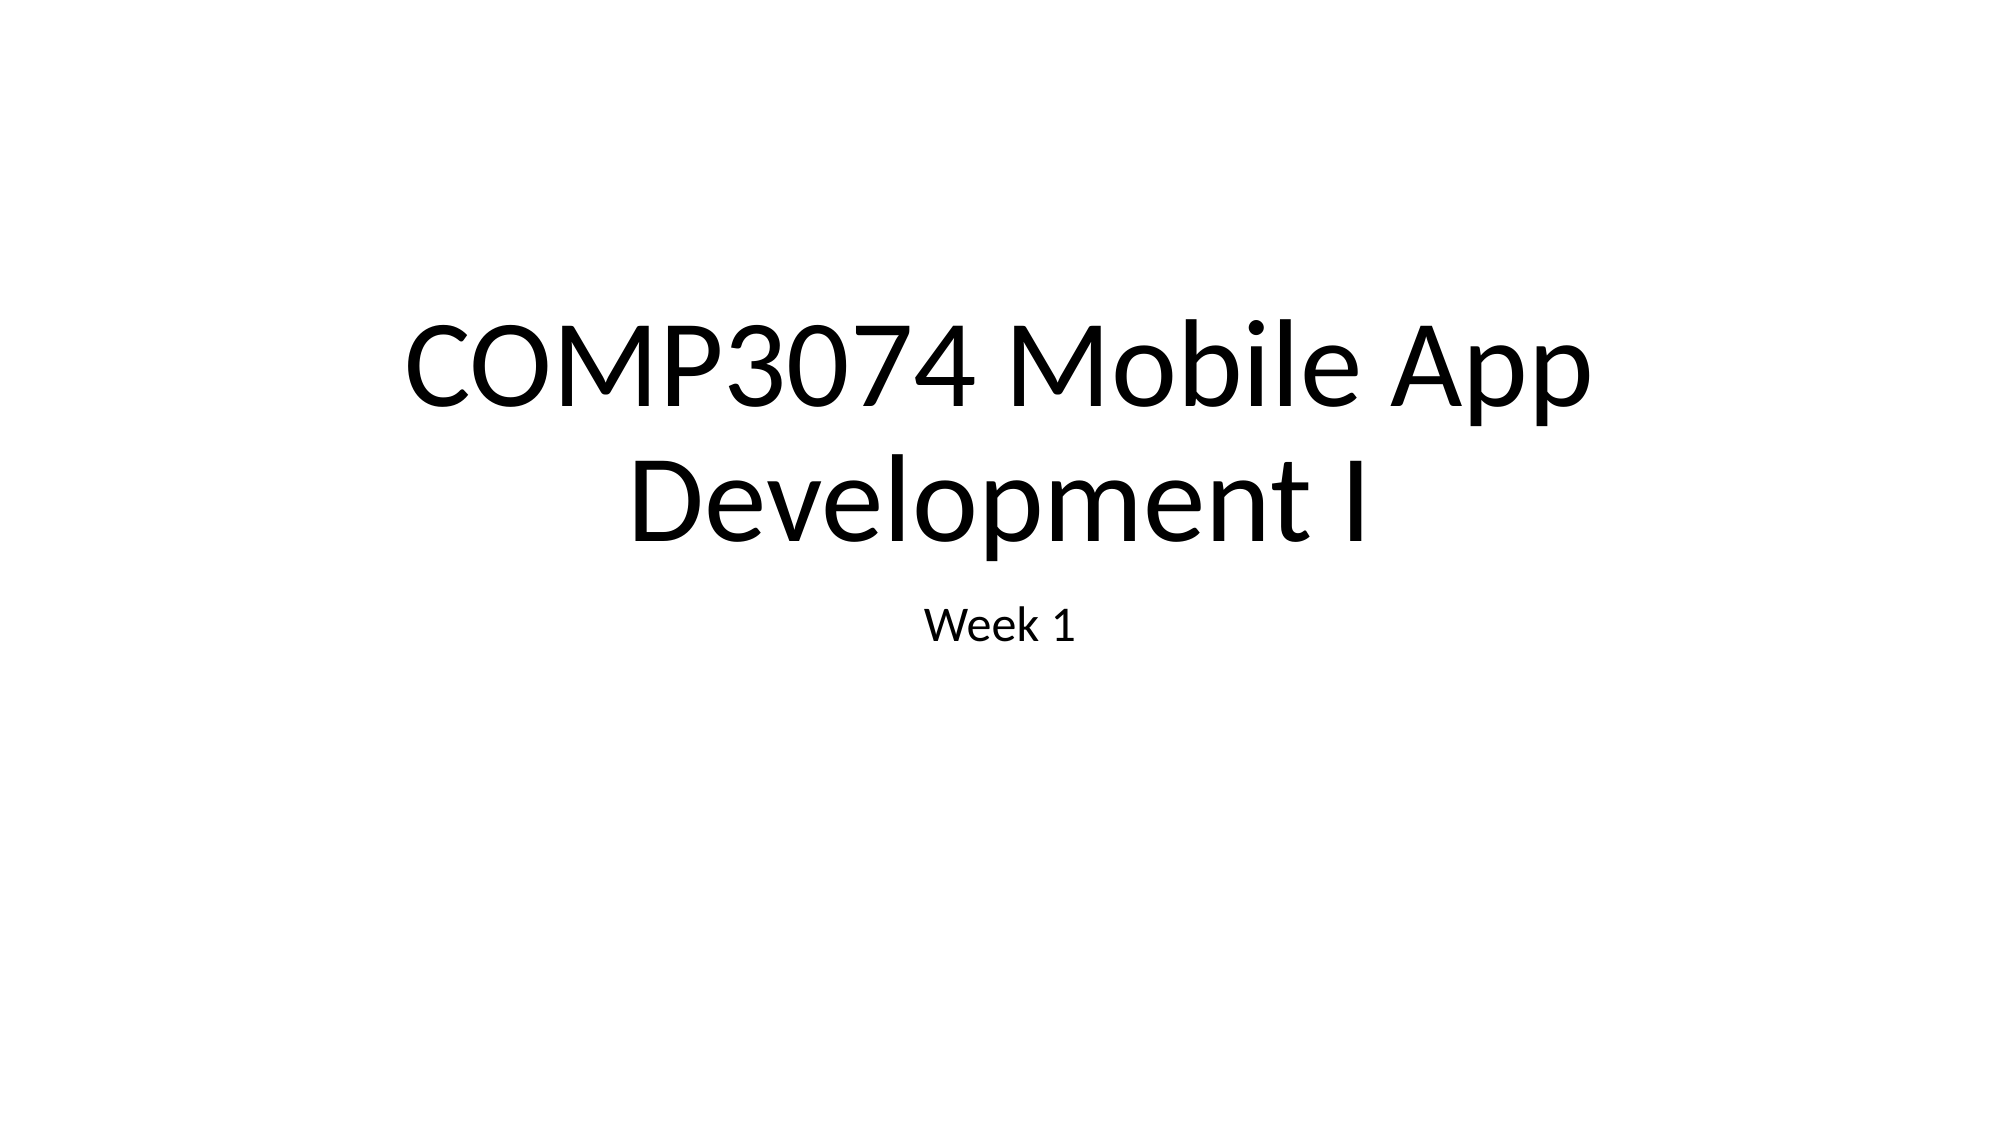

# COMP3074 Mobile App Development I
Week 1